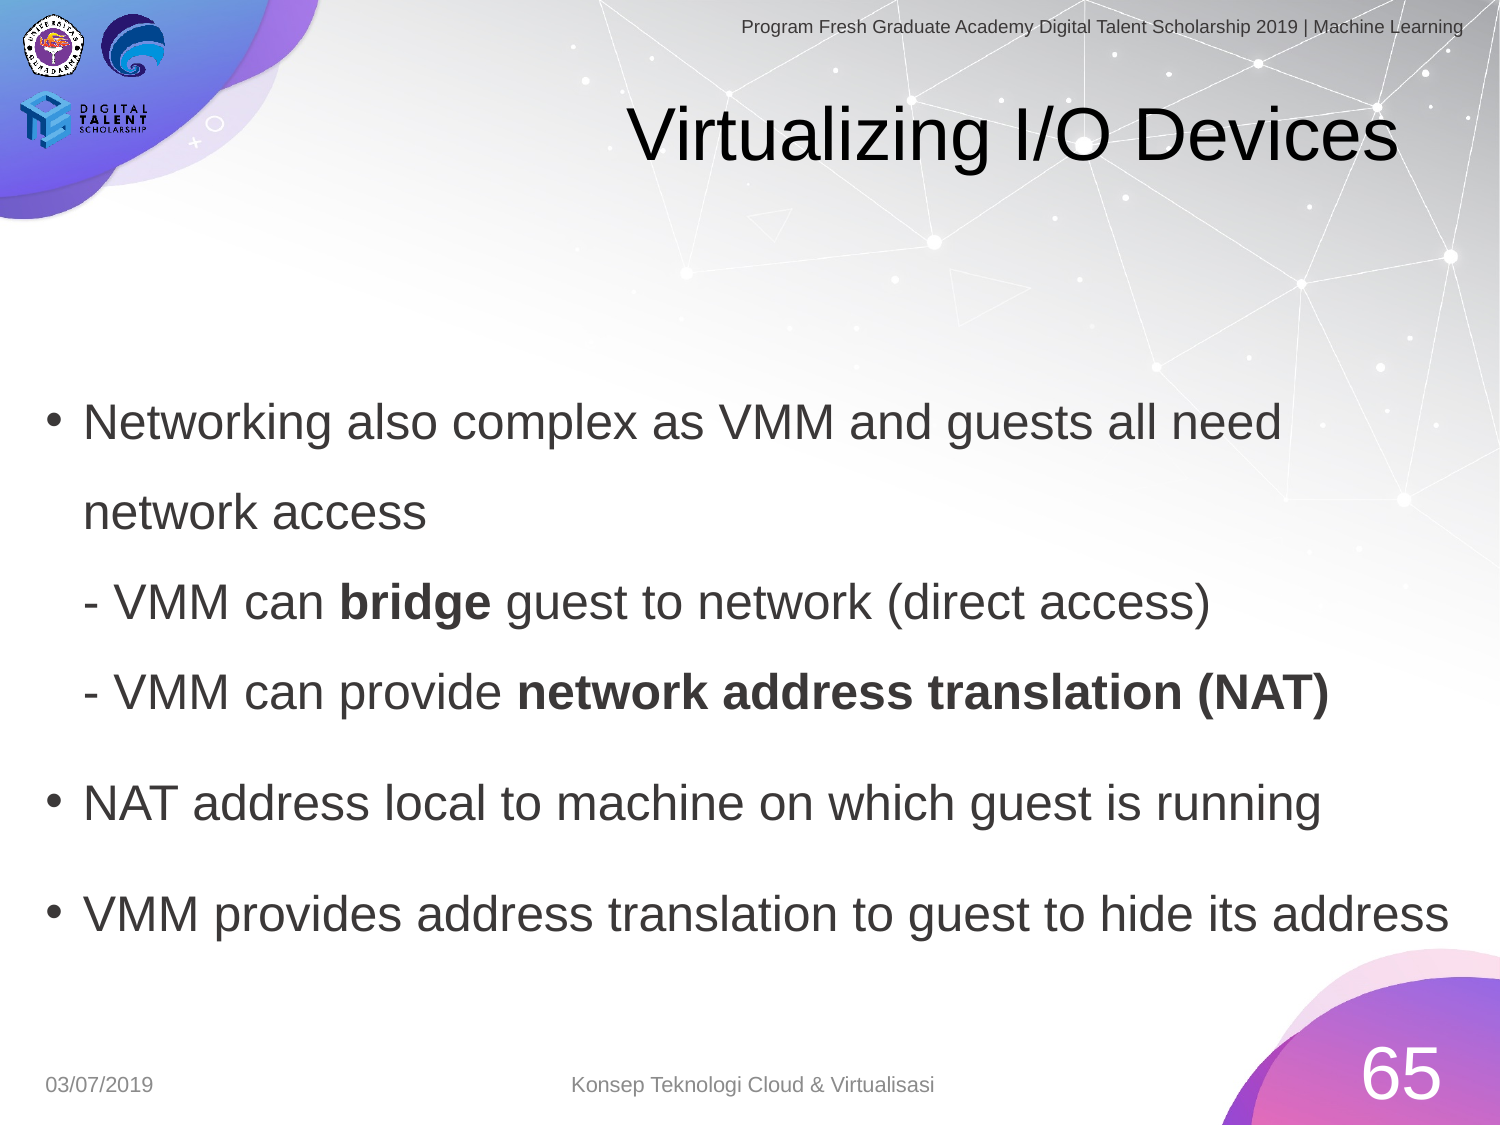

# Virtualizing I/O Devices
Networking also complex as VMM and guests all need
network access
- VMM can bridge guest to network (direct access)
- VMM can provide network address translation (NAT)
NAT address local to machine on which guest is running
VMM provides address translation to guest to hide its address
65
Konsep Teknologi Cloud & Virtualisasi
03/07/2019